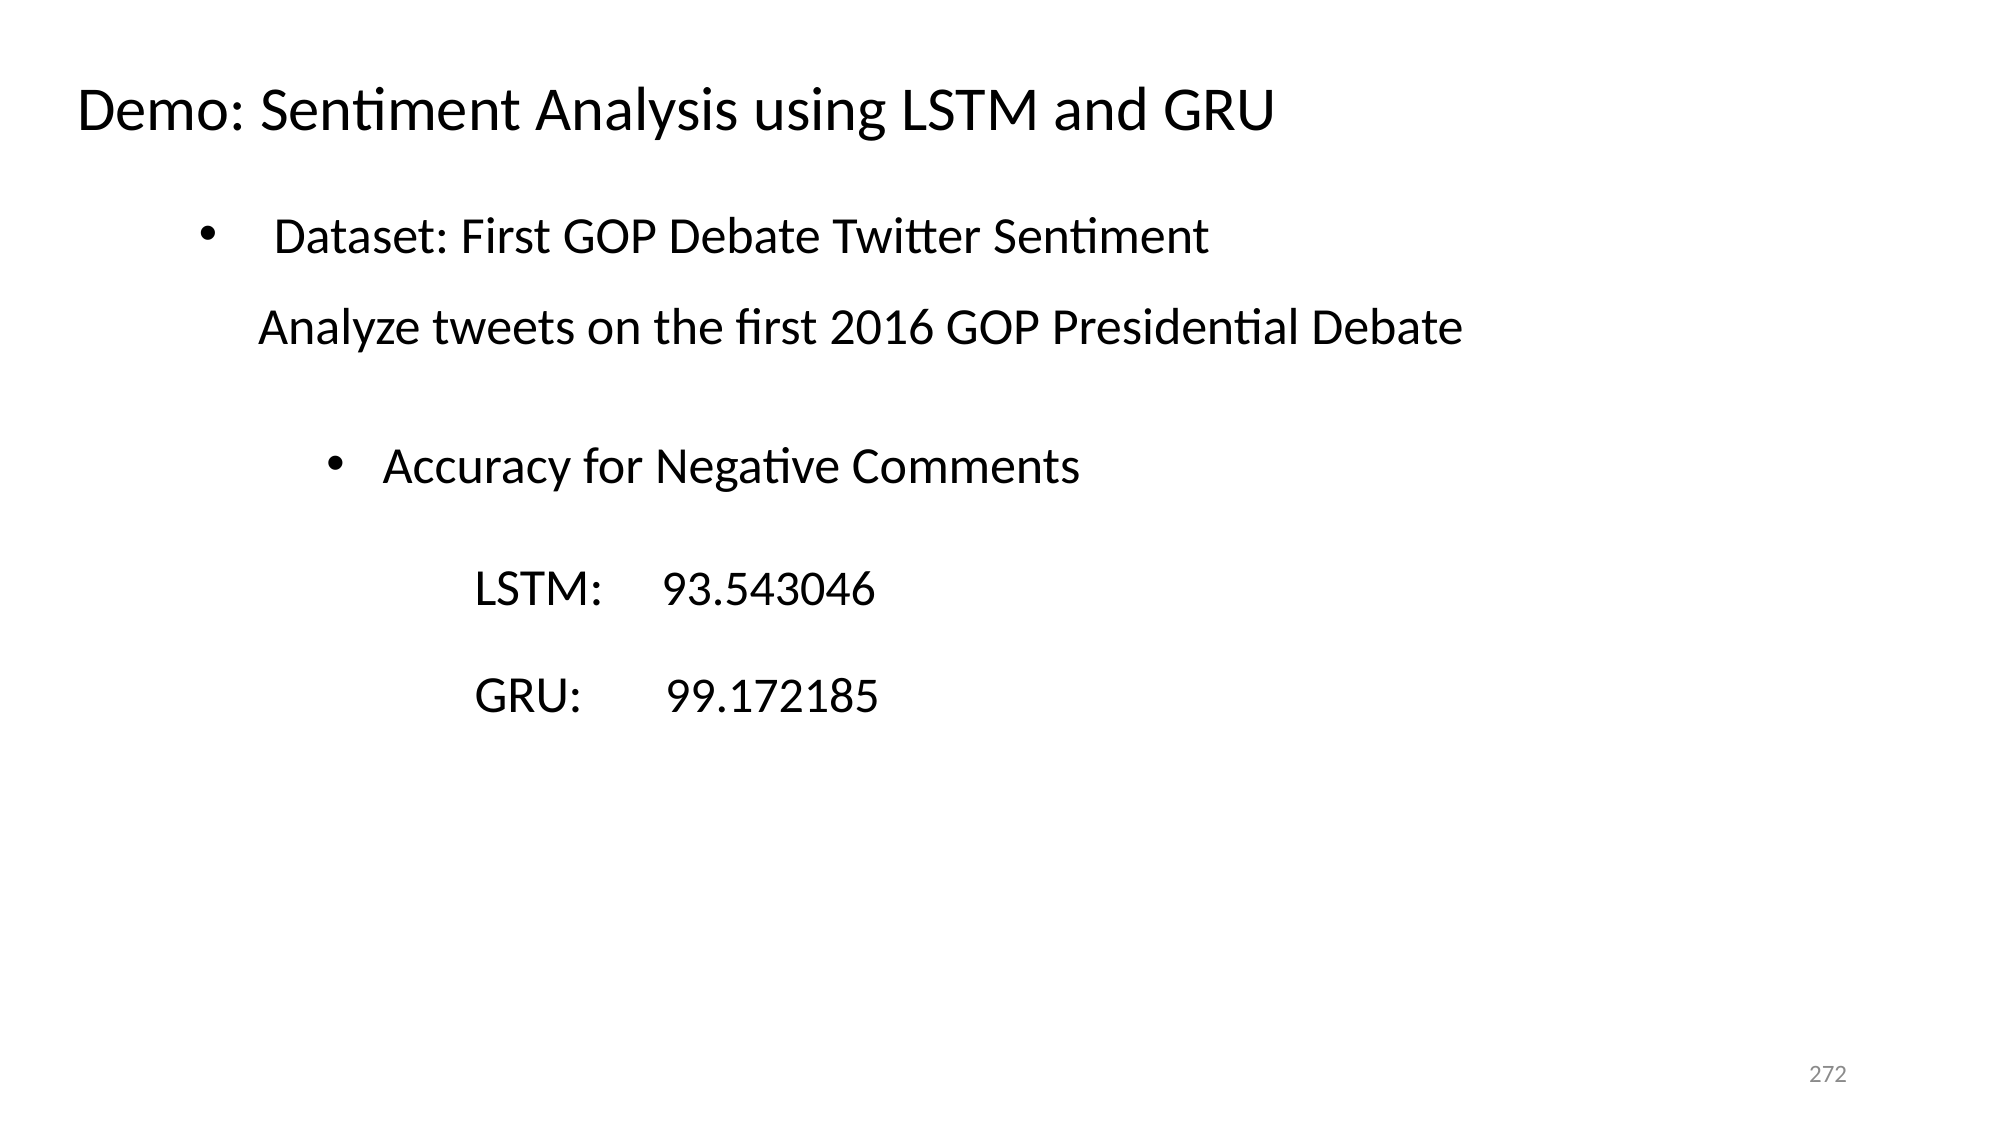

Demo: Sentiment Analysis using LSTM and GRU
Dataset: First GOP Debate Twitter Sentiment

Analyze tweets on the first 2016 GOP Presidential Debate
Accuracy for Negative Comments
LSTM:     93.543046
GRU:       99.172185
272